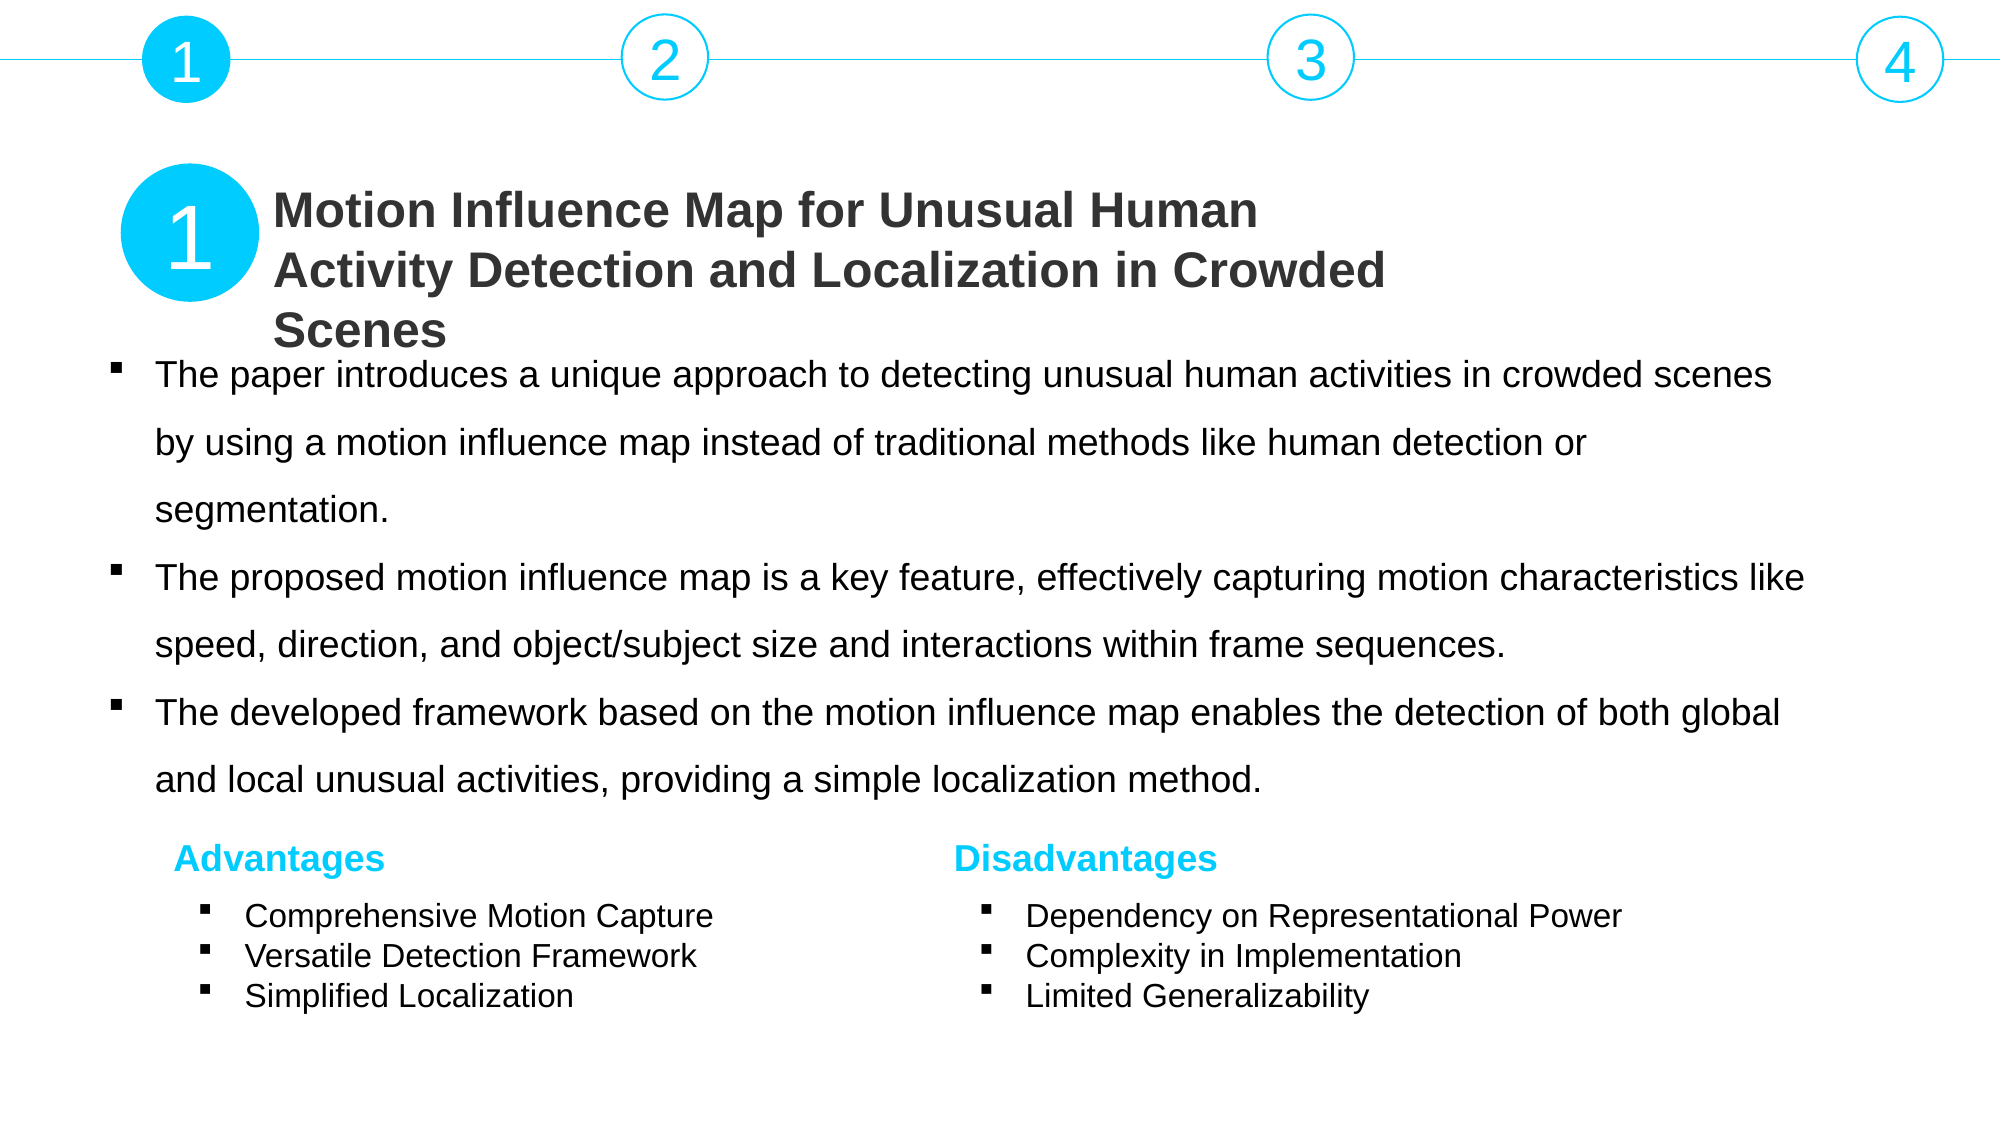

2
3
1
4
1
Motion Influence Map for Unusual Human Activity Detection and Localization in Crowded Scenes
The paper introduces a unique approach to detecting unusual human activities in crowded scenes by using a motion influence map instead of traditional methods like human detection or segmentation.
The proposed motion influence map is a key feature, effectively capturing motion characteristics like speed, direction, and object/subject size and interactions within frame sequences.
The developed framework based on the motion influence map enables the detection of both global and local unusual activities, providing a simple localization method.
Advantages
Disadvantages
Comprehensive Motion Capture
Versatile Detection Framework
Simplified Localization
Dependency on Representational Power
Complexity in Implementation
Limited Generalizability